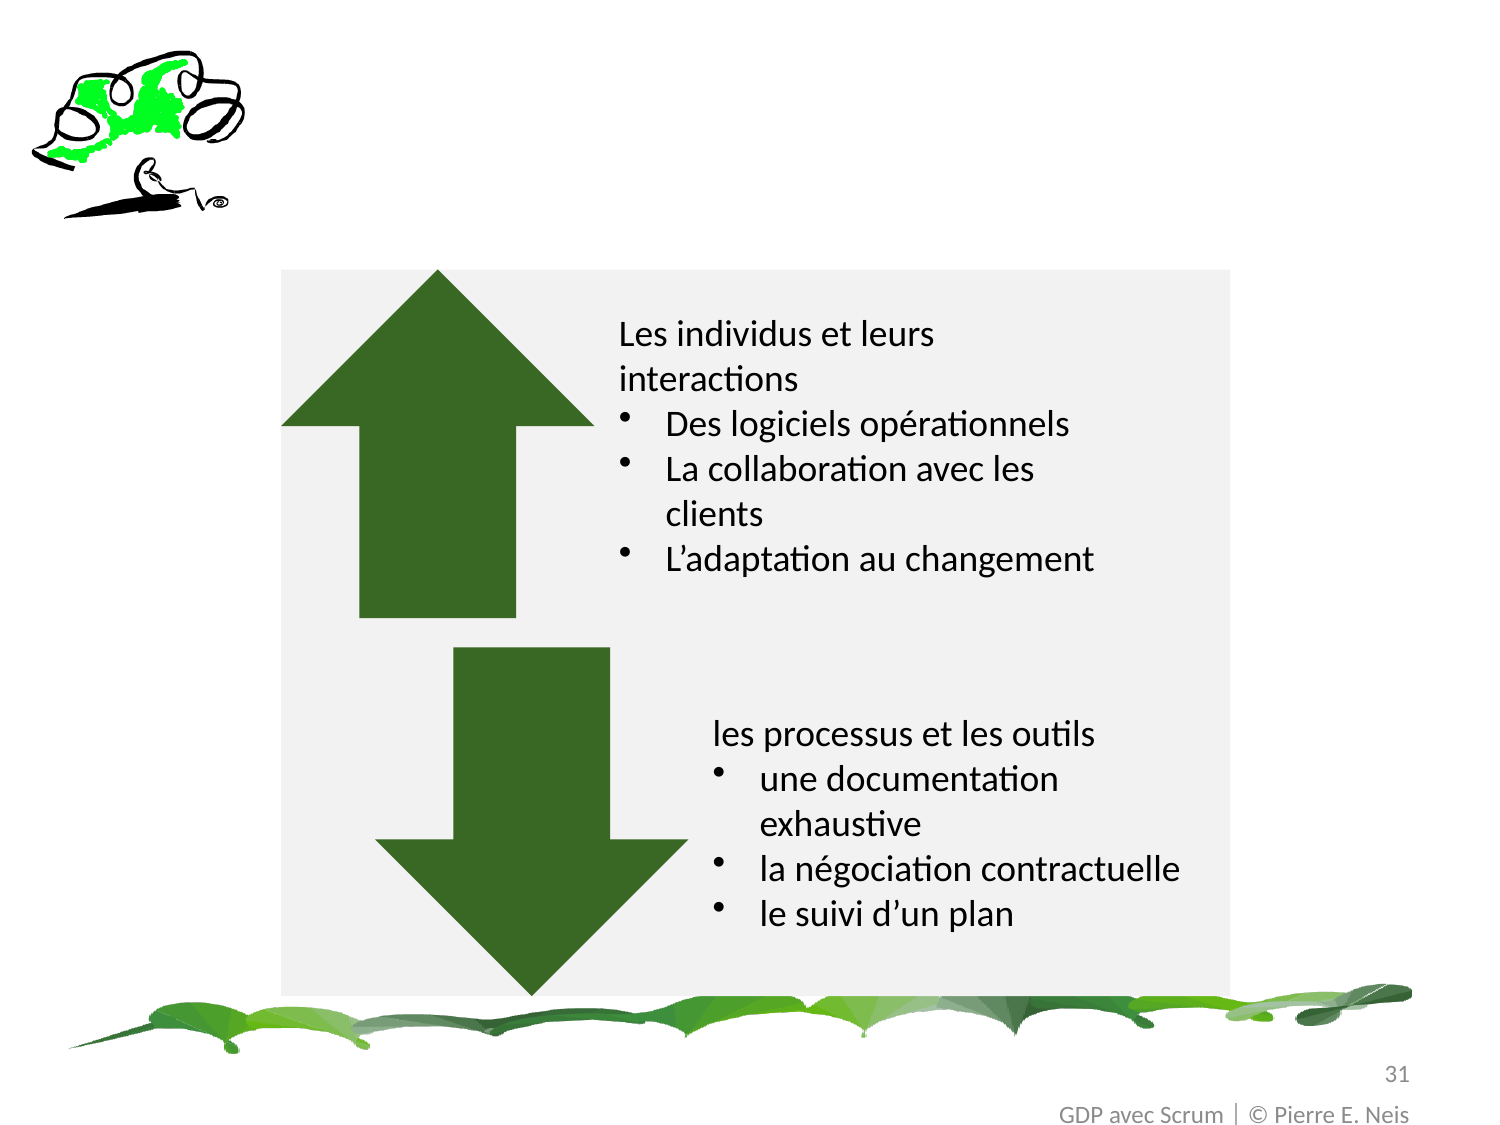

# Manifeste pour le développement Agile de logiciels
Les individus et leurs interactions
Des logiciels opérationnels
La collaboration avec les clients
L’adaptation au changement
les processus et les outils
une documentation exhaustive
la négociation contractuelle
le suivi d’un plan

31
GDP avec Scrum │ © Pierre E. Neis